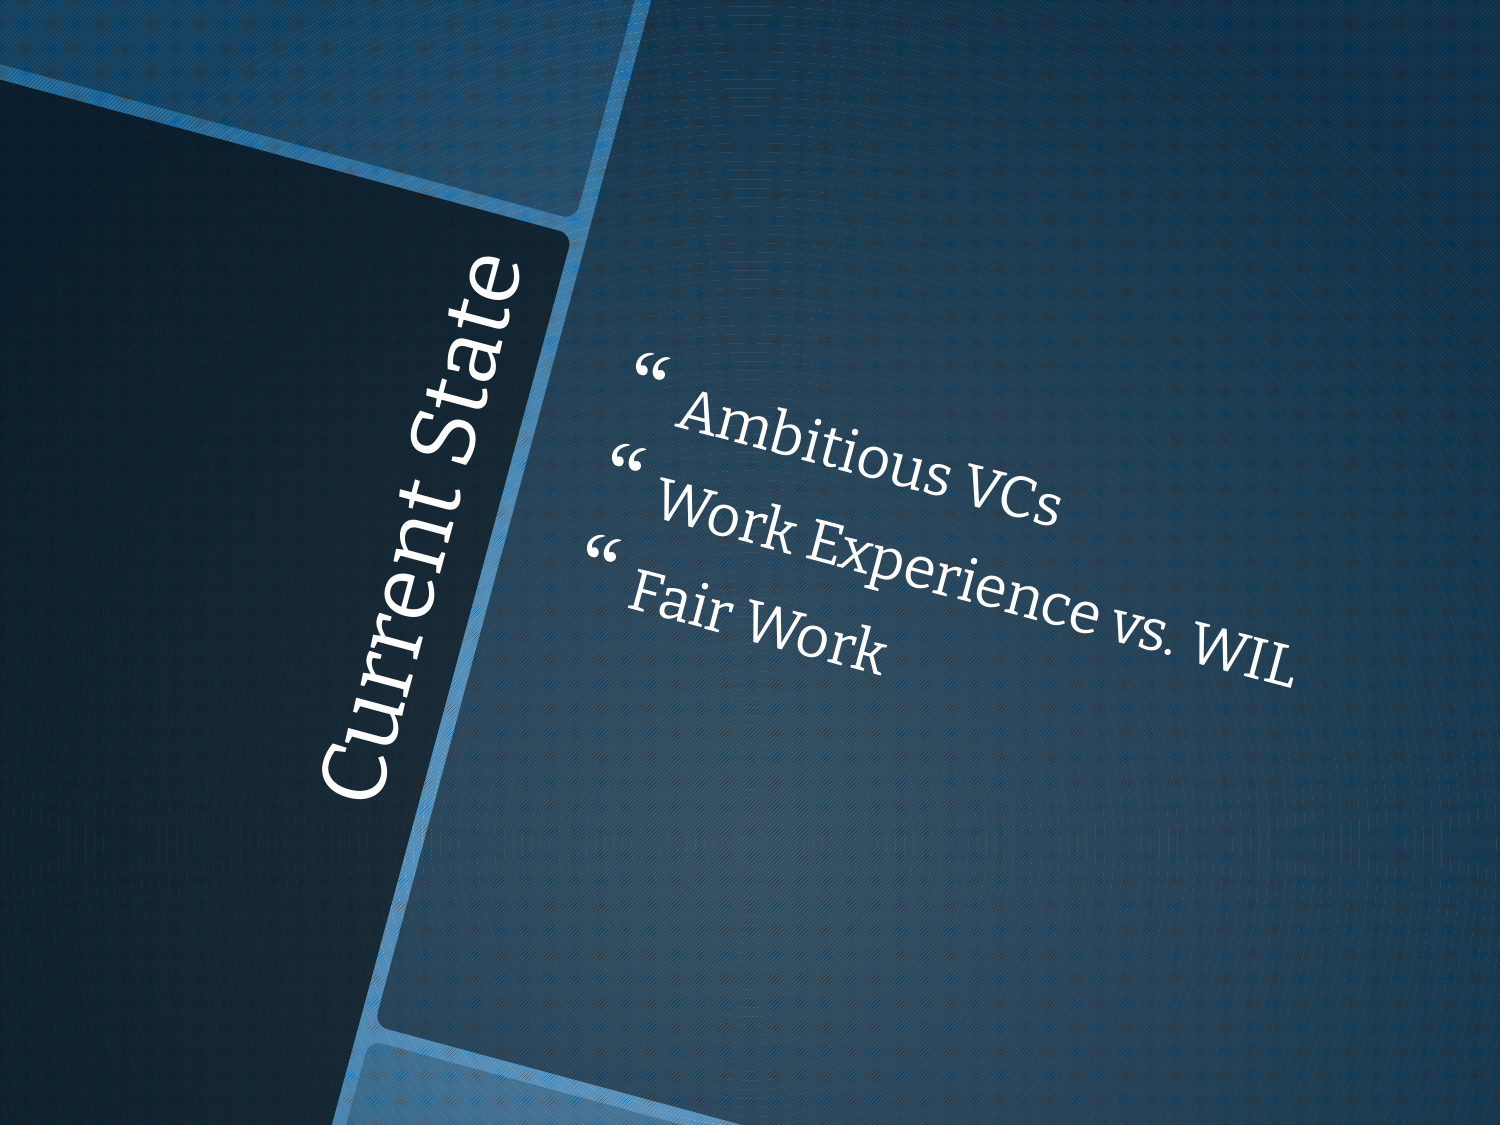

Ambitious VCs
Work Experience vs. WIL
Fair Work
# Current State